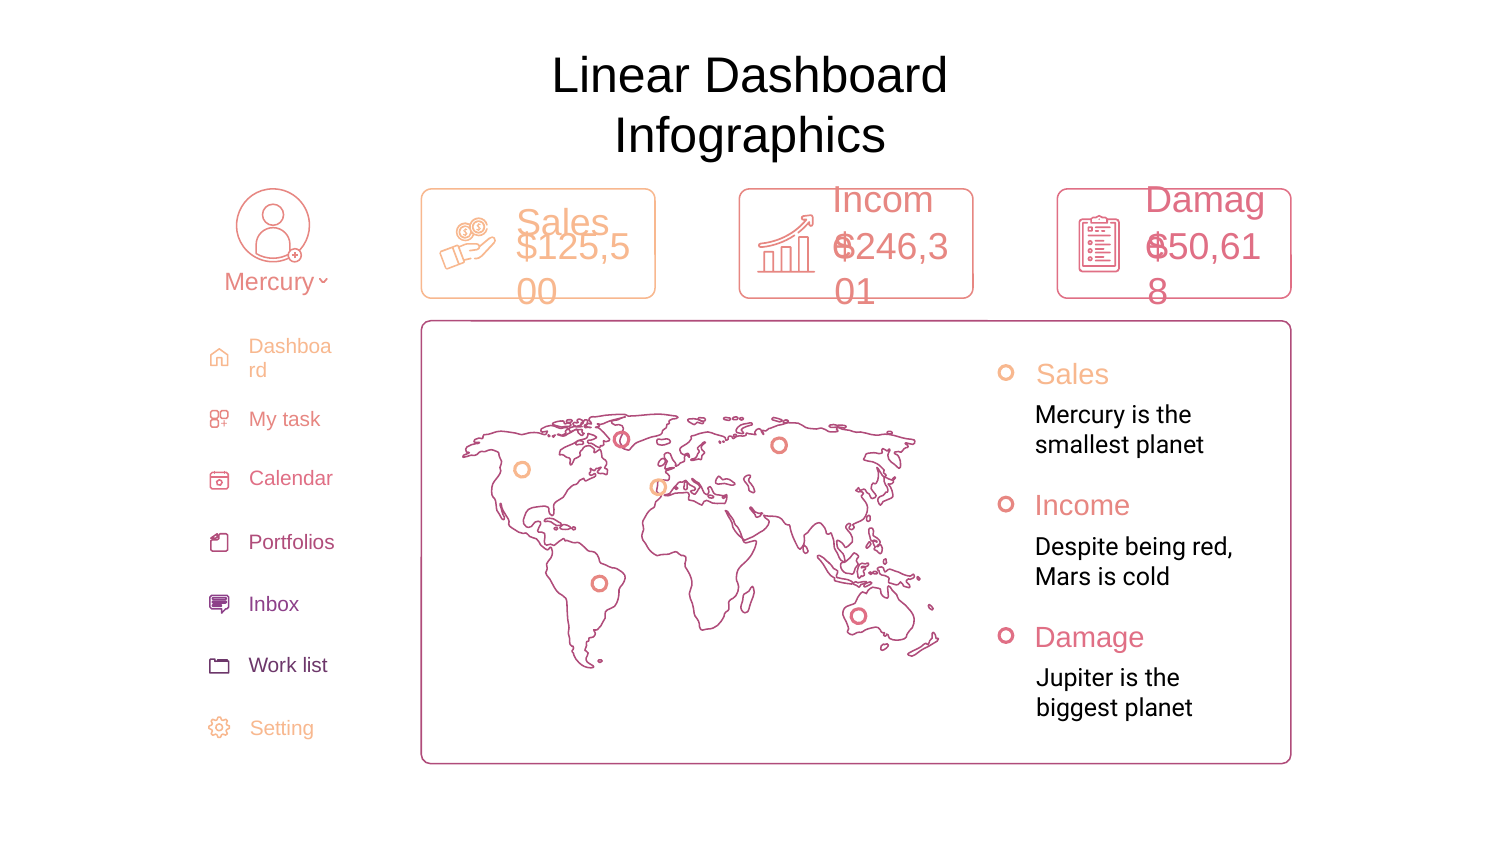

# Linear Dashboard Infographics

Sales
$125,500

Income
$246,301

Damage
$50,618

Mercury

Dashboard

My task

Calendar

Portfolios

Inbox

Work list

Setting

Sales

Mercury is the smallest planet

Income

Despite being red, Mars is cold
Damage

Jupiter is the biggest planet